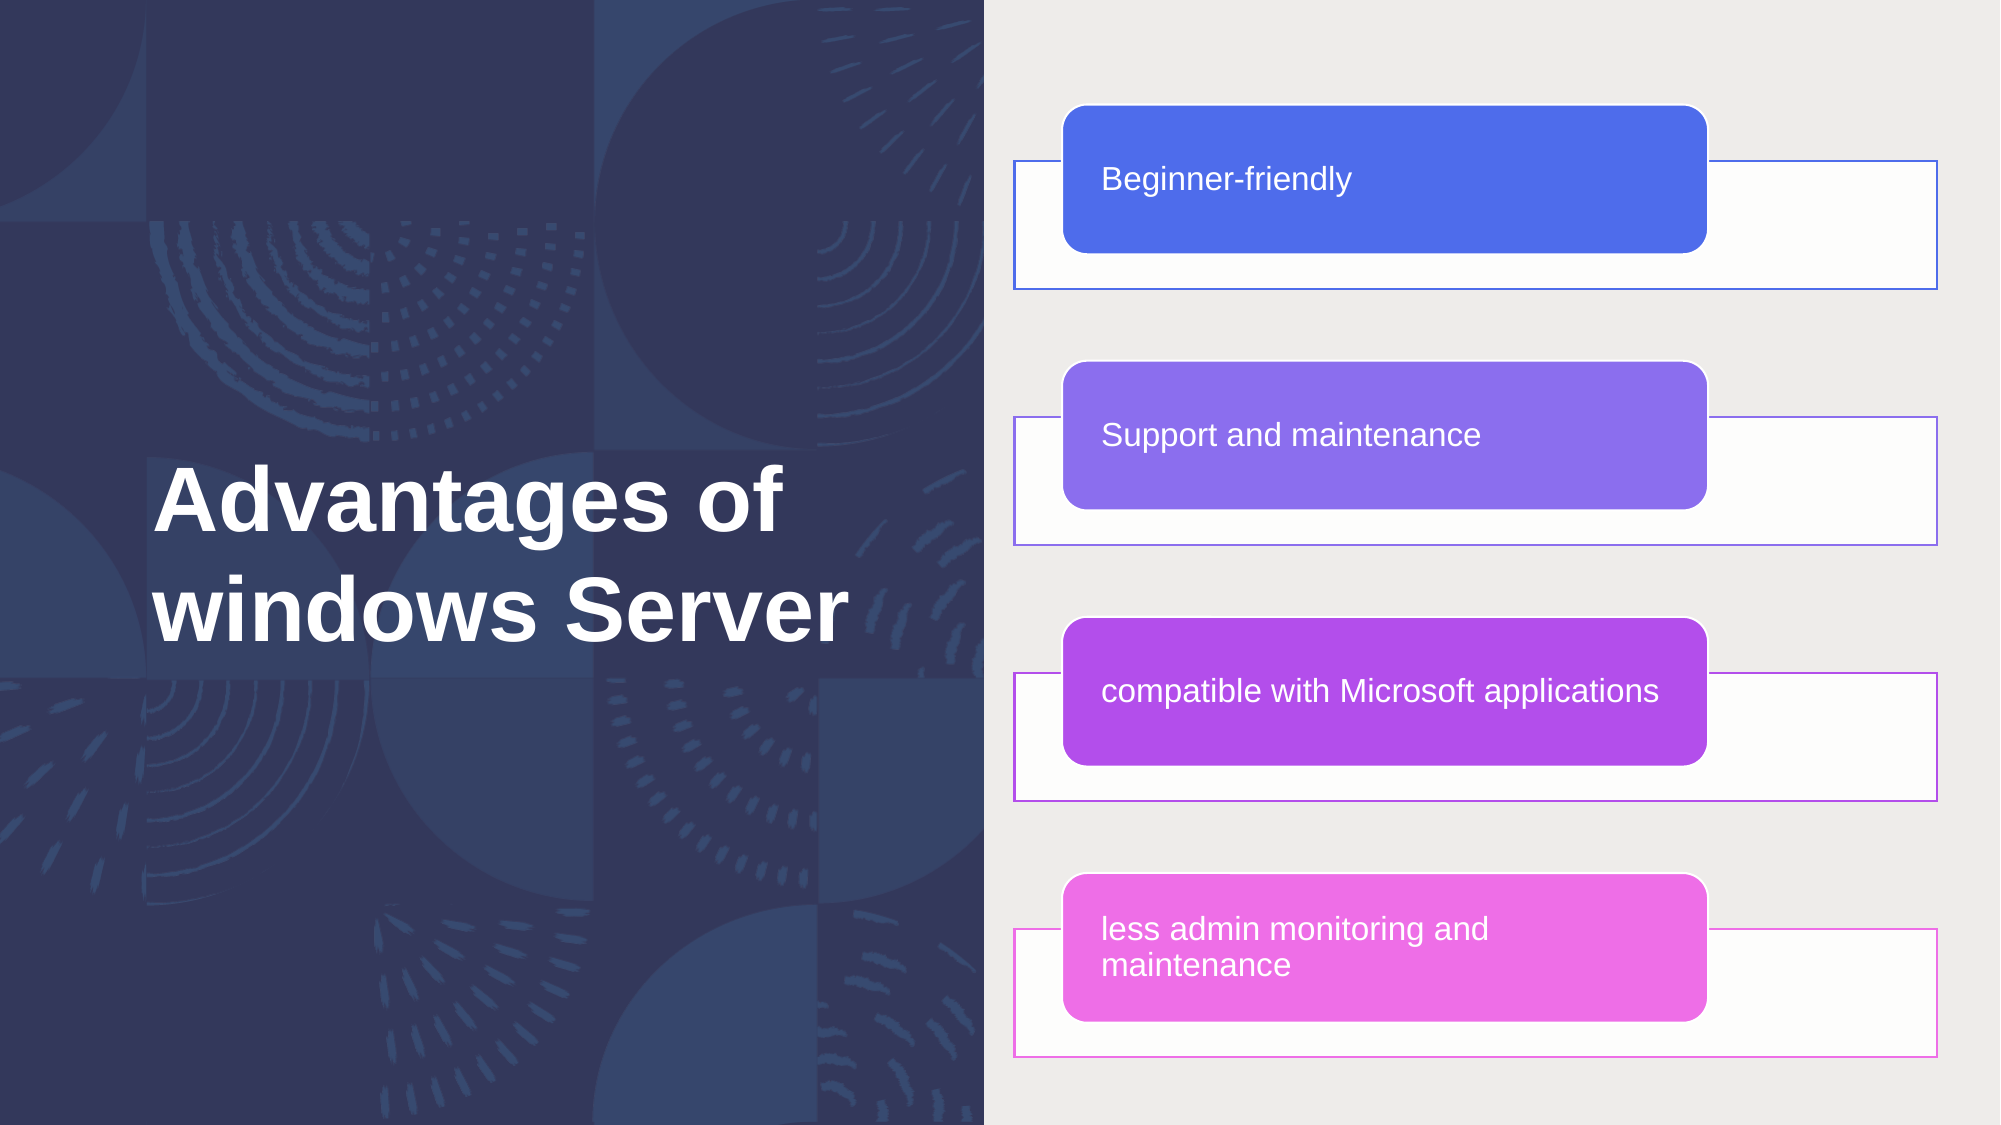

Beginner-friendly
Support and maintenance
compatible with Microsoft applications
less admin monitoring and maintenance
# Advantages of windows Server